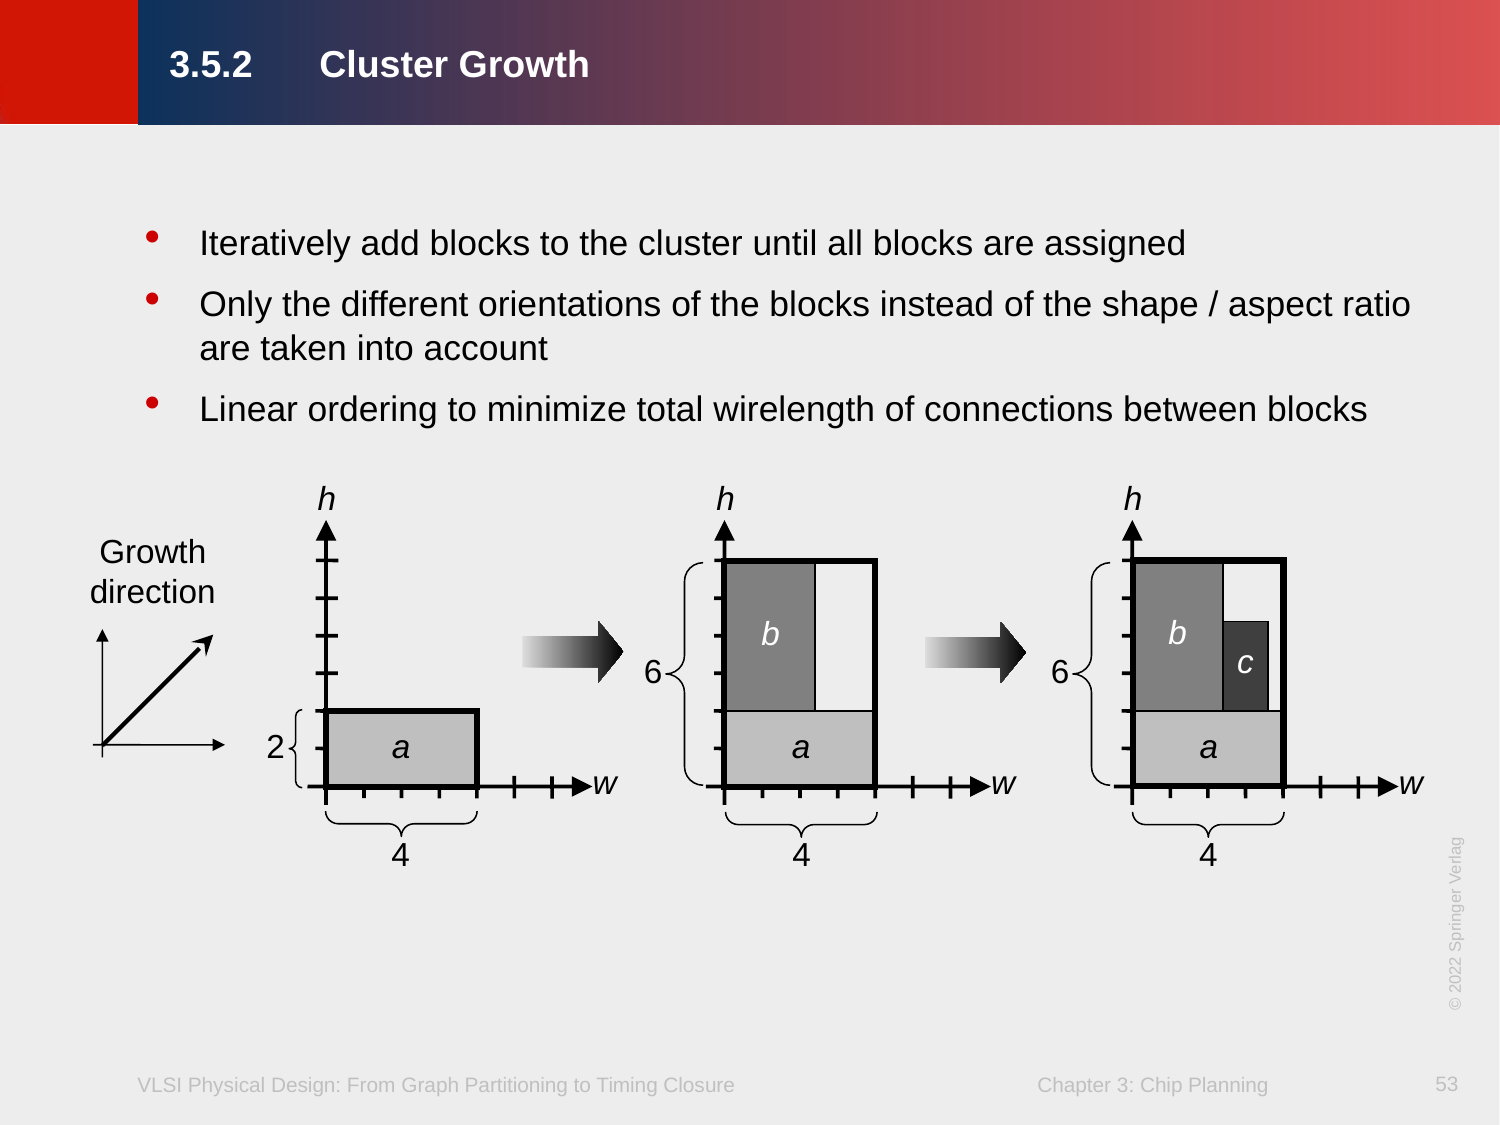

# 3.5.2	Cluster Growth
Iteratively add blocks to the cluster until all blocks are assigned
Only the different orientations of the blocks instead of the shape / aspect ratio are taken into account
Linear ordering to minimize total wirelength of connections between blocks
h
h
h

Growth direction

b
b

c

6
6

2
a
a
a

w
w
w
4
4
4
© 2022 Springer Verlag
53